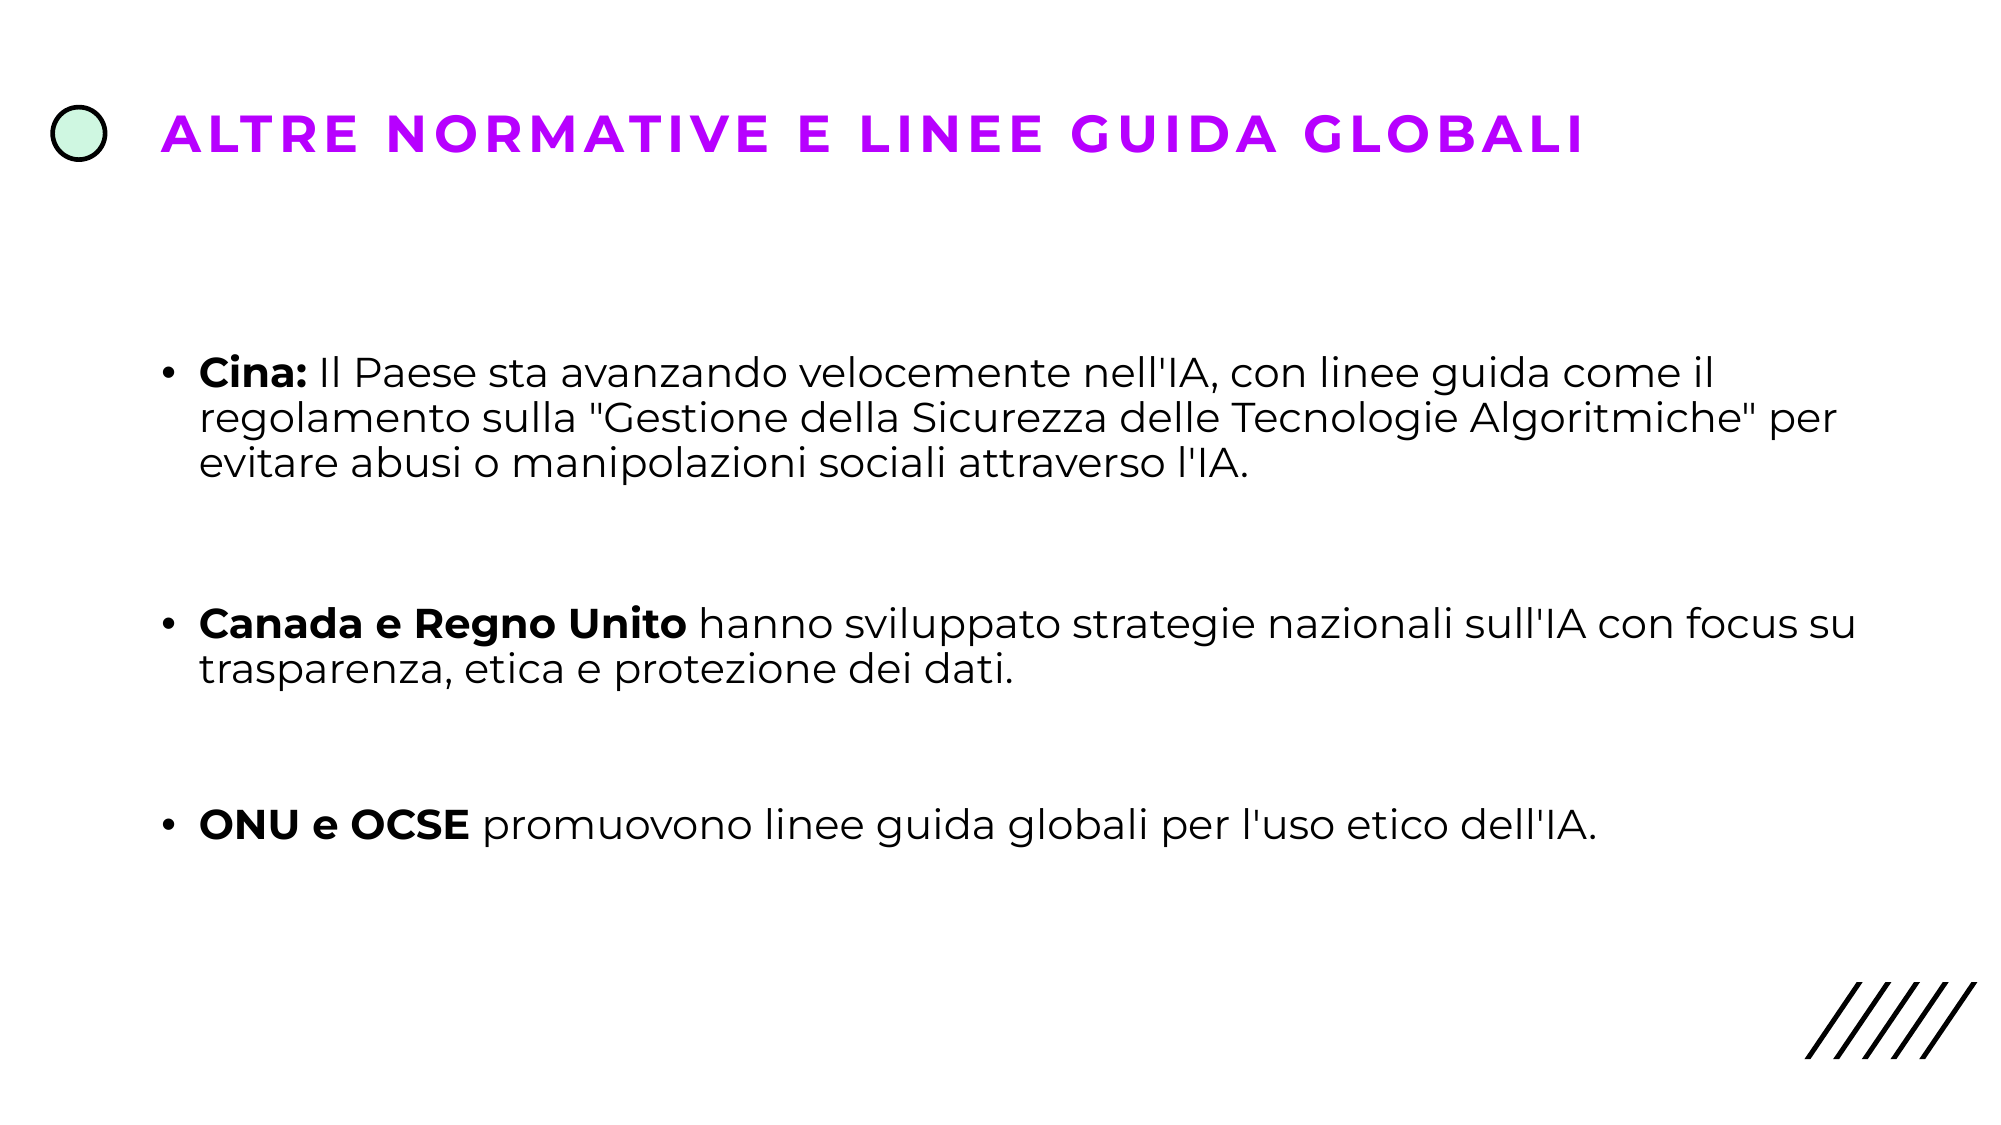

Altre normative e linee guida globali
Cina: Il Paese sta avanzando velocemente nell'IA, con linee guida come il regolamento sulla "Gestione della Sicurezza delle Tecnologie Algoritmiche" per evitare abusi o manipolazioni sociali attraverso l'IA.
Canada e Regno Unito hanno sviluppato strategie nazionali sull'IA con focus su trasparenza, etica e protezione dei dati.
ONU e OCSE promuovono linee guida globali per l'uso etico dell'IA.